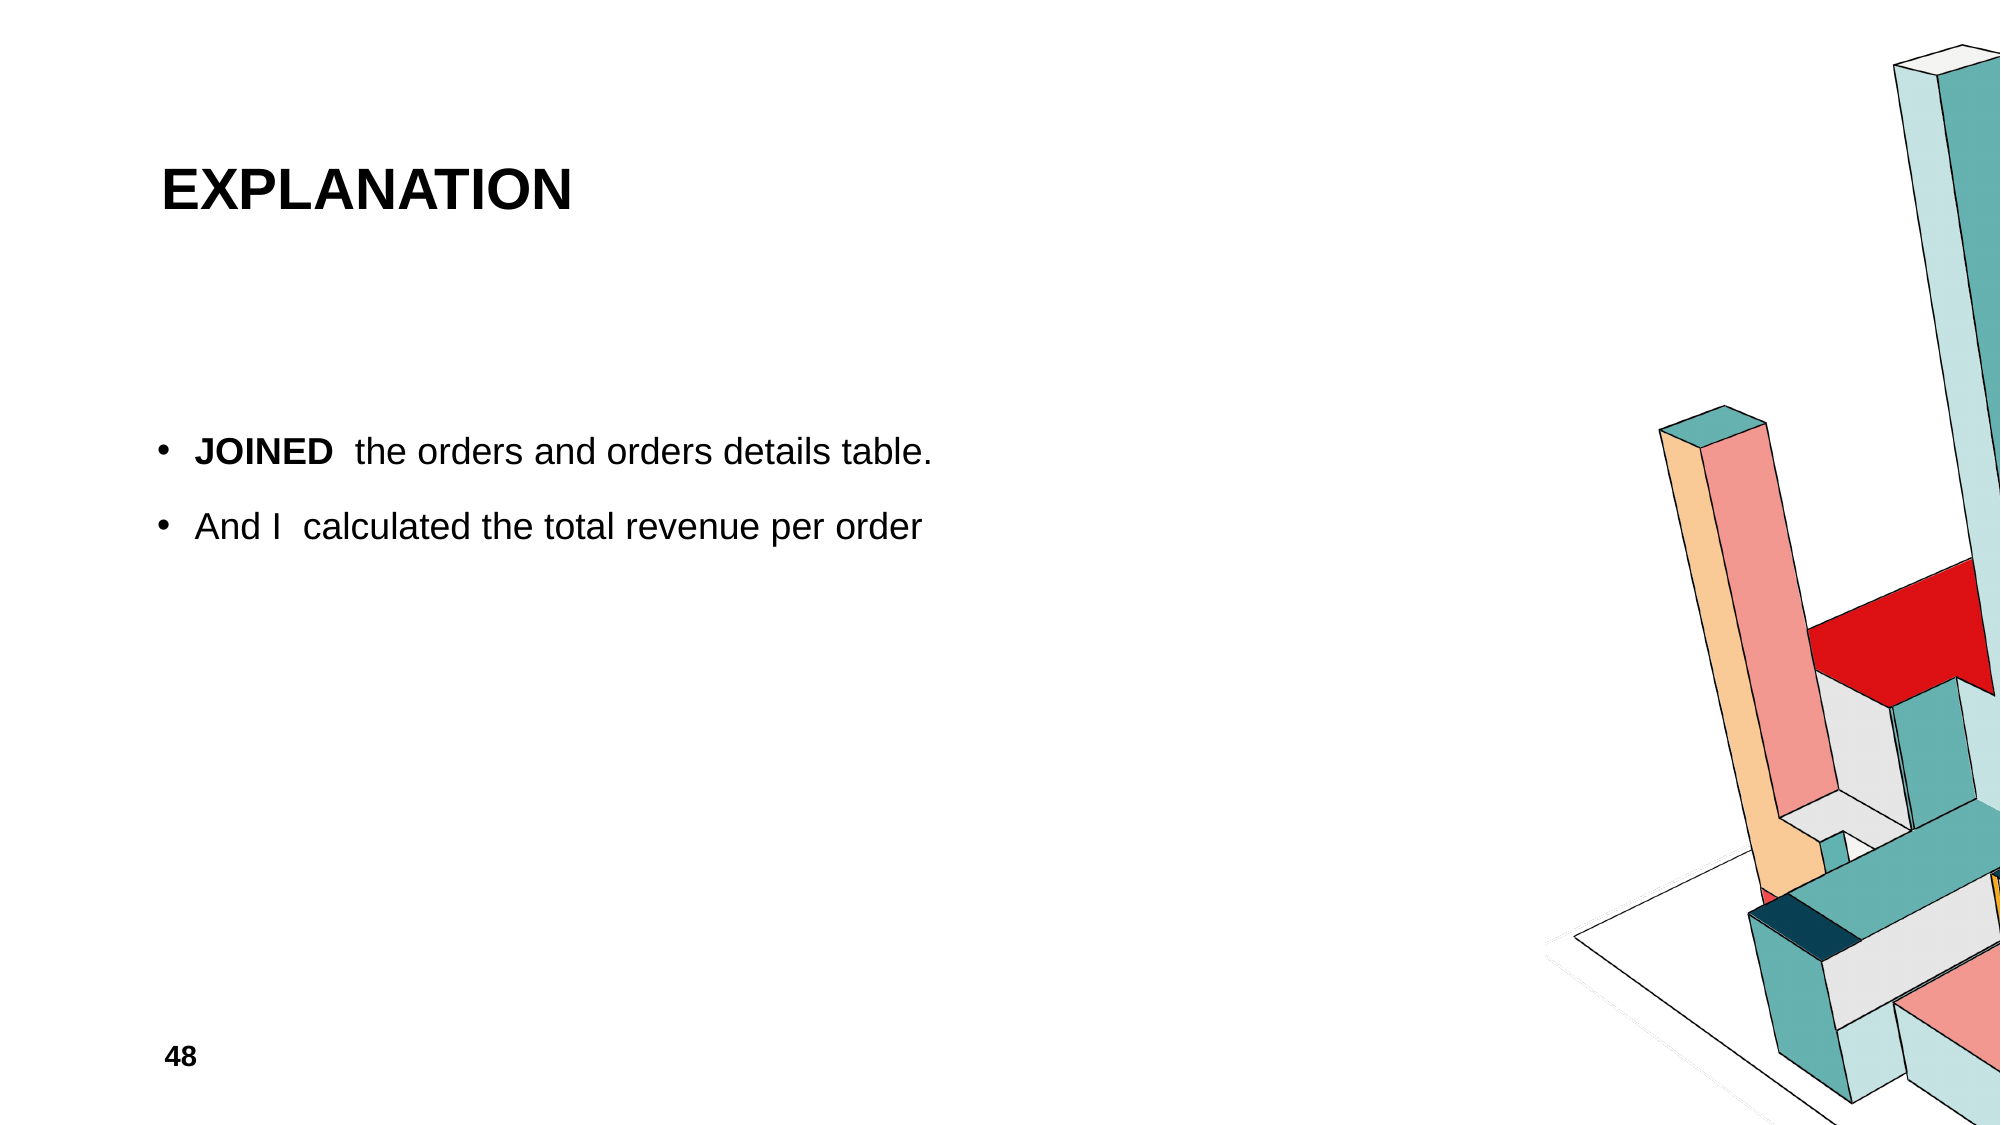

# EXPLANATION

JOINED  the orders and orders details table.
And I  calculated the total revenue per order

48